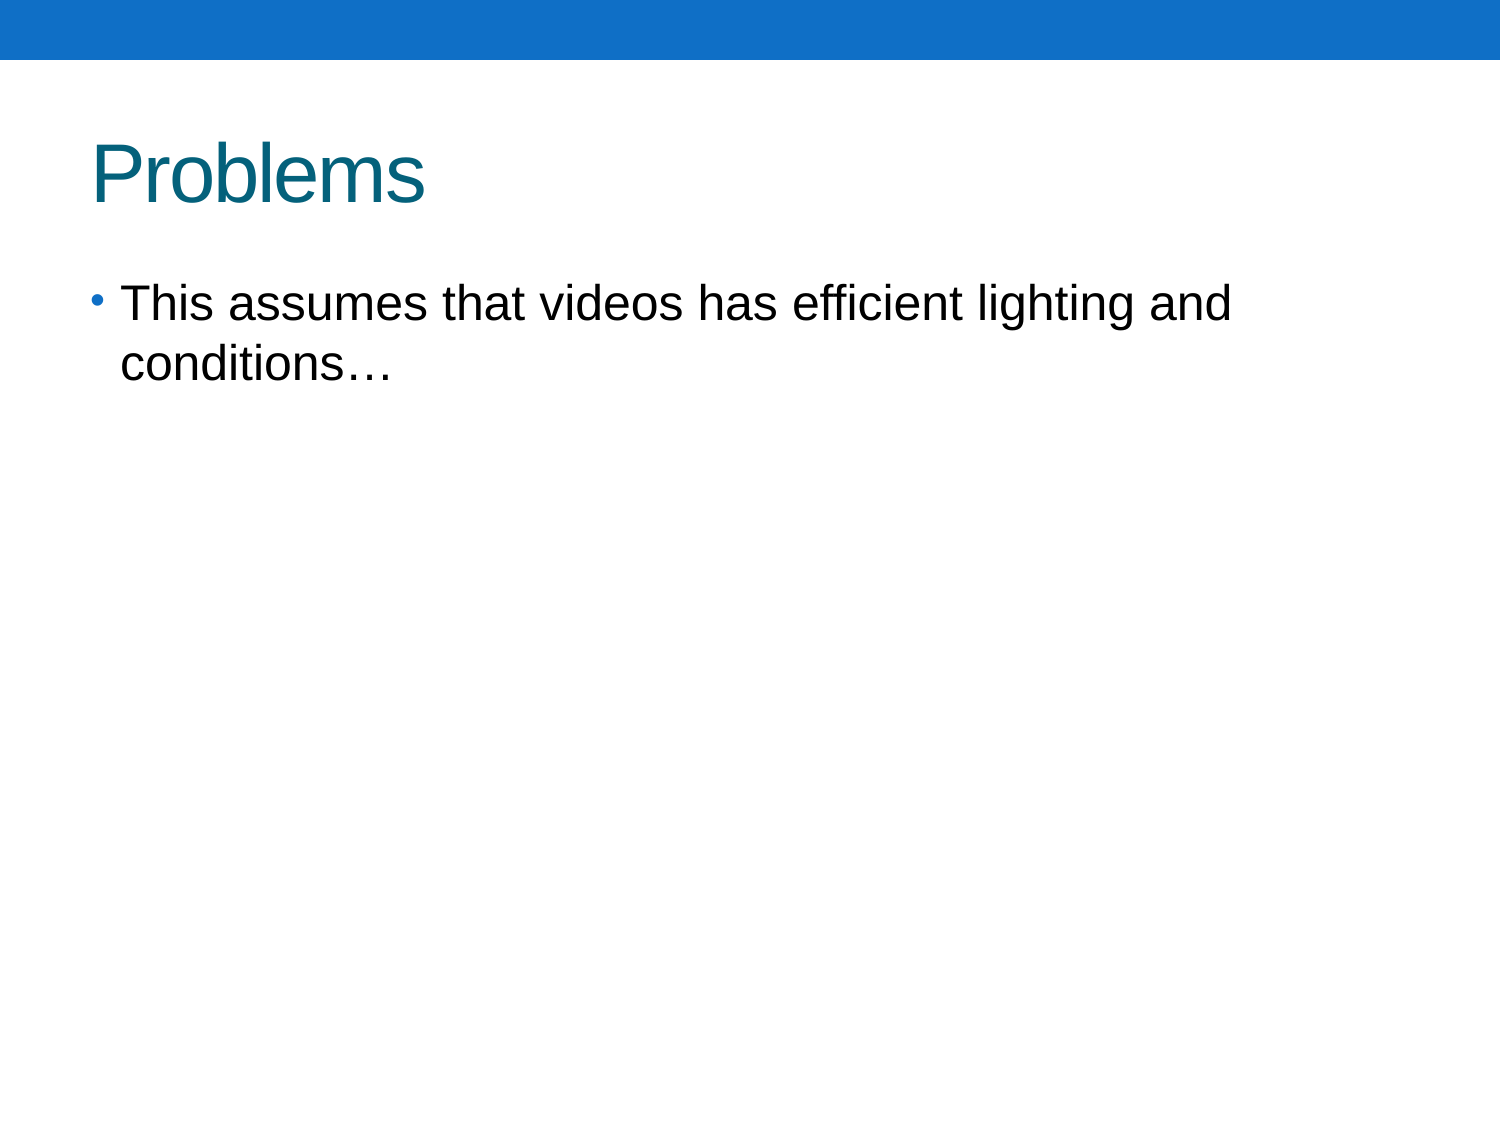

# Problems
This assumes that videos has efficient lighting and conditions…